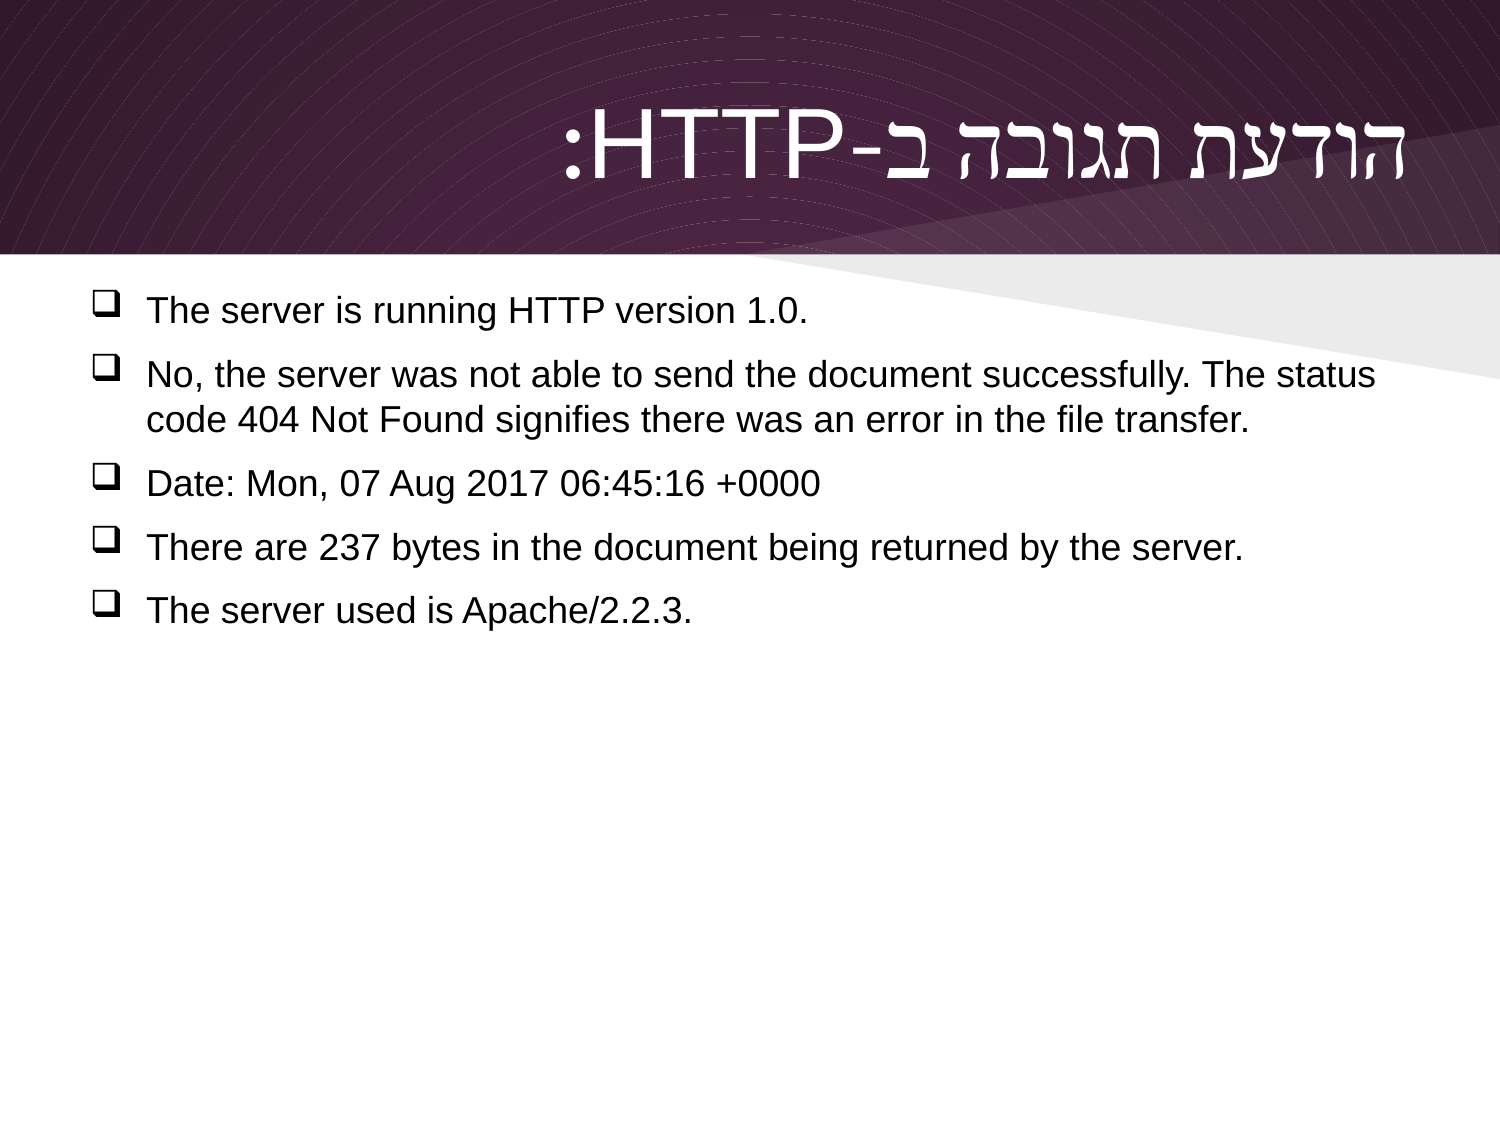

# הודעת תגובה ב-HTTP:
The server is running HTTP version 1.0.
No, the server was not able to send the document successfully. The status code 404 Not Found signifies there was an error in the file transfer.
Date: Mon, 07 Aug 2017 06:45:16 +0000
There are 237 bytes in the document being returned by the server.
The server used is Apache/2.2.3.